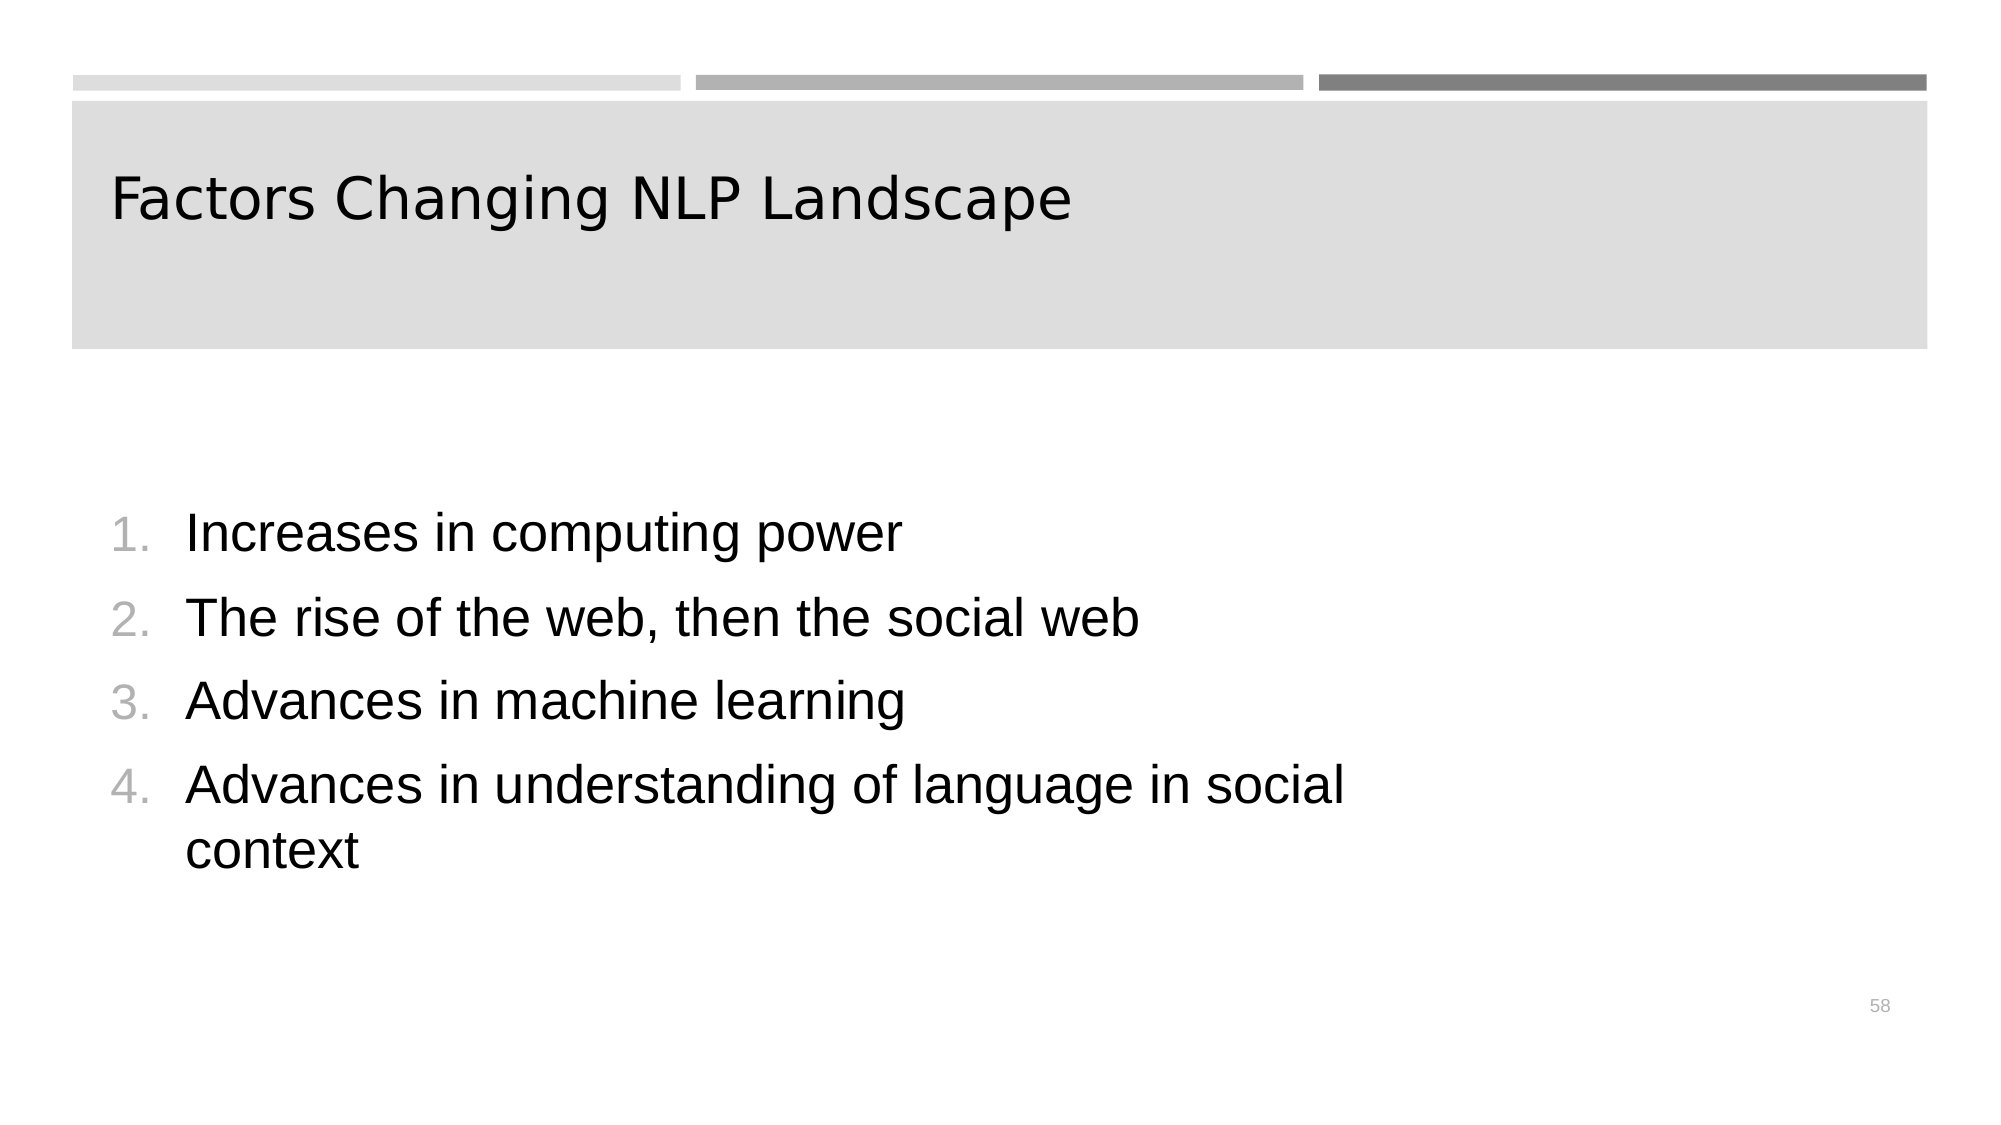

# Factors Changing NLP Landscape
Increases in computing power
The rise of the web, then the social web
Advances in machine learning
Advances in understanding of language in social context
58